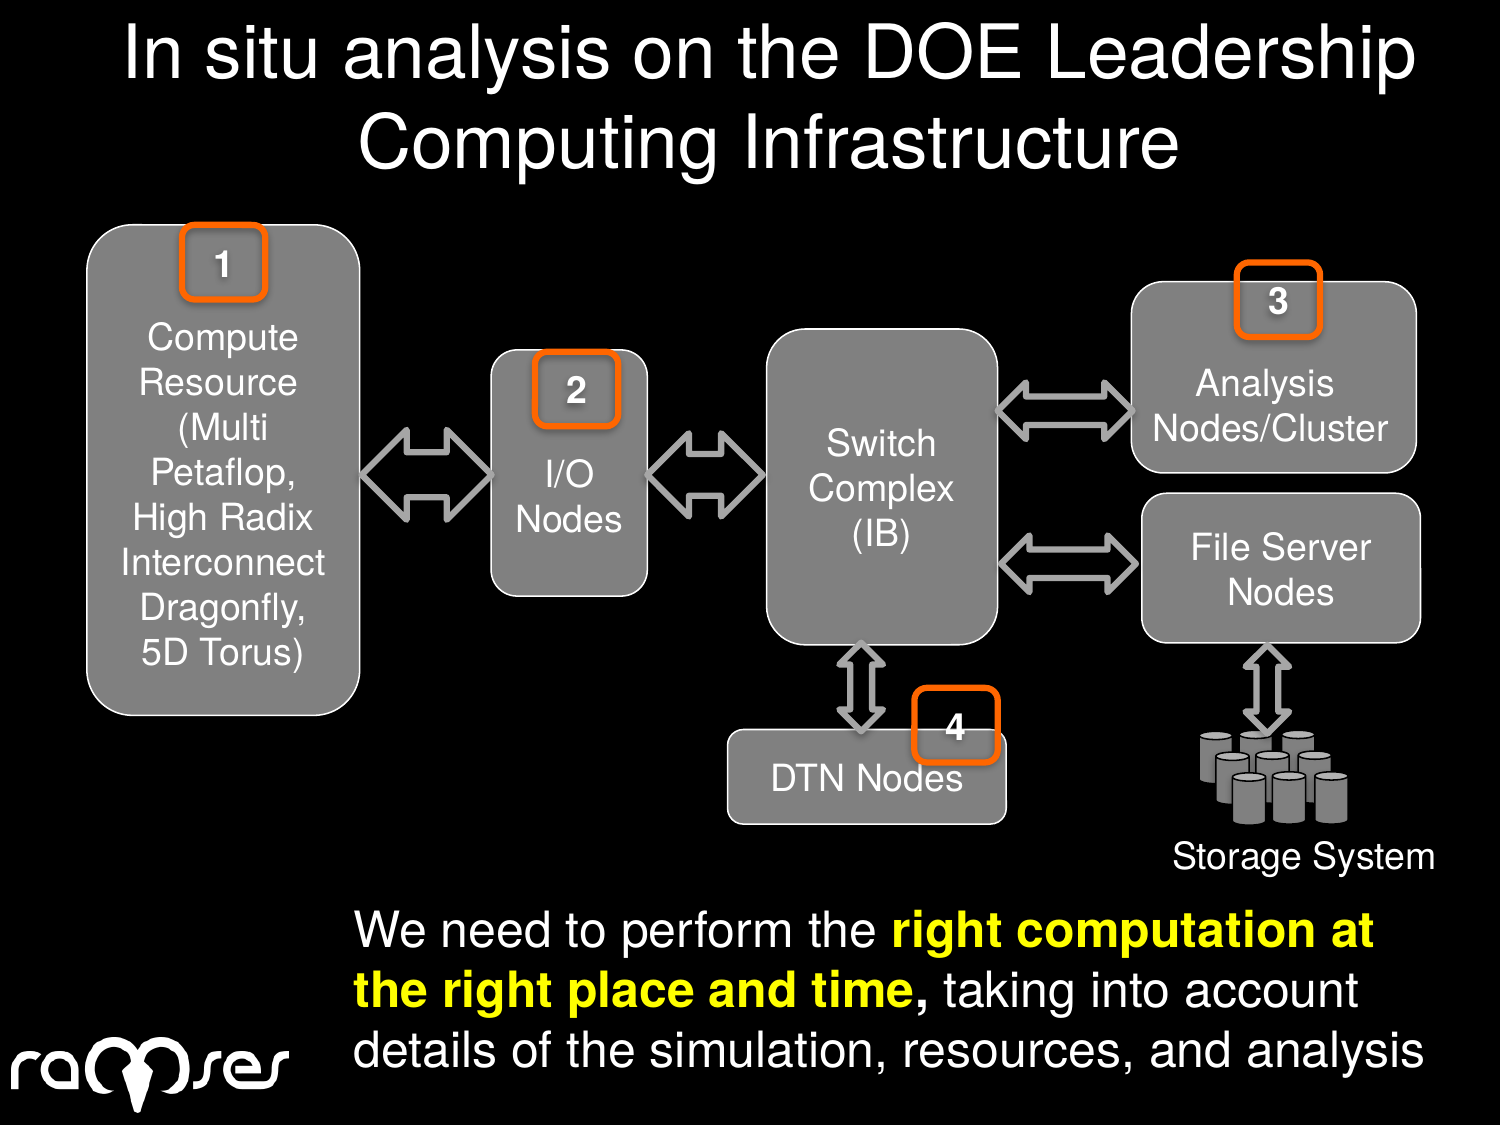

In situ analysis on the DOE Leadership Computing Infrastructure

Compute Resource
(Multi Petaflop,
High Radix Interconnect Dragonfly, 5D Torus)
1
3

Switch Complex
(IB)

I/O Nodes
Analysis
 Nodes/Cluster
2

File Server
Nodes
1536
GB/s

4
DTN Nodes

Storage System
We need to perform the right computation at the right place and time, taking into account details of the simulation, resources, and analysis